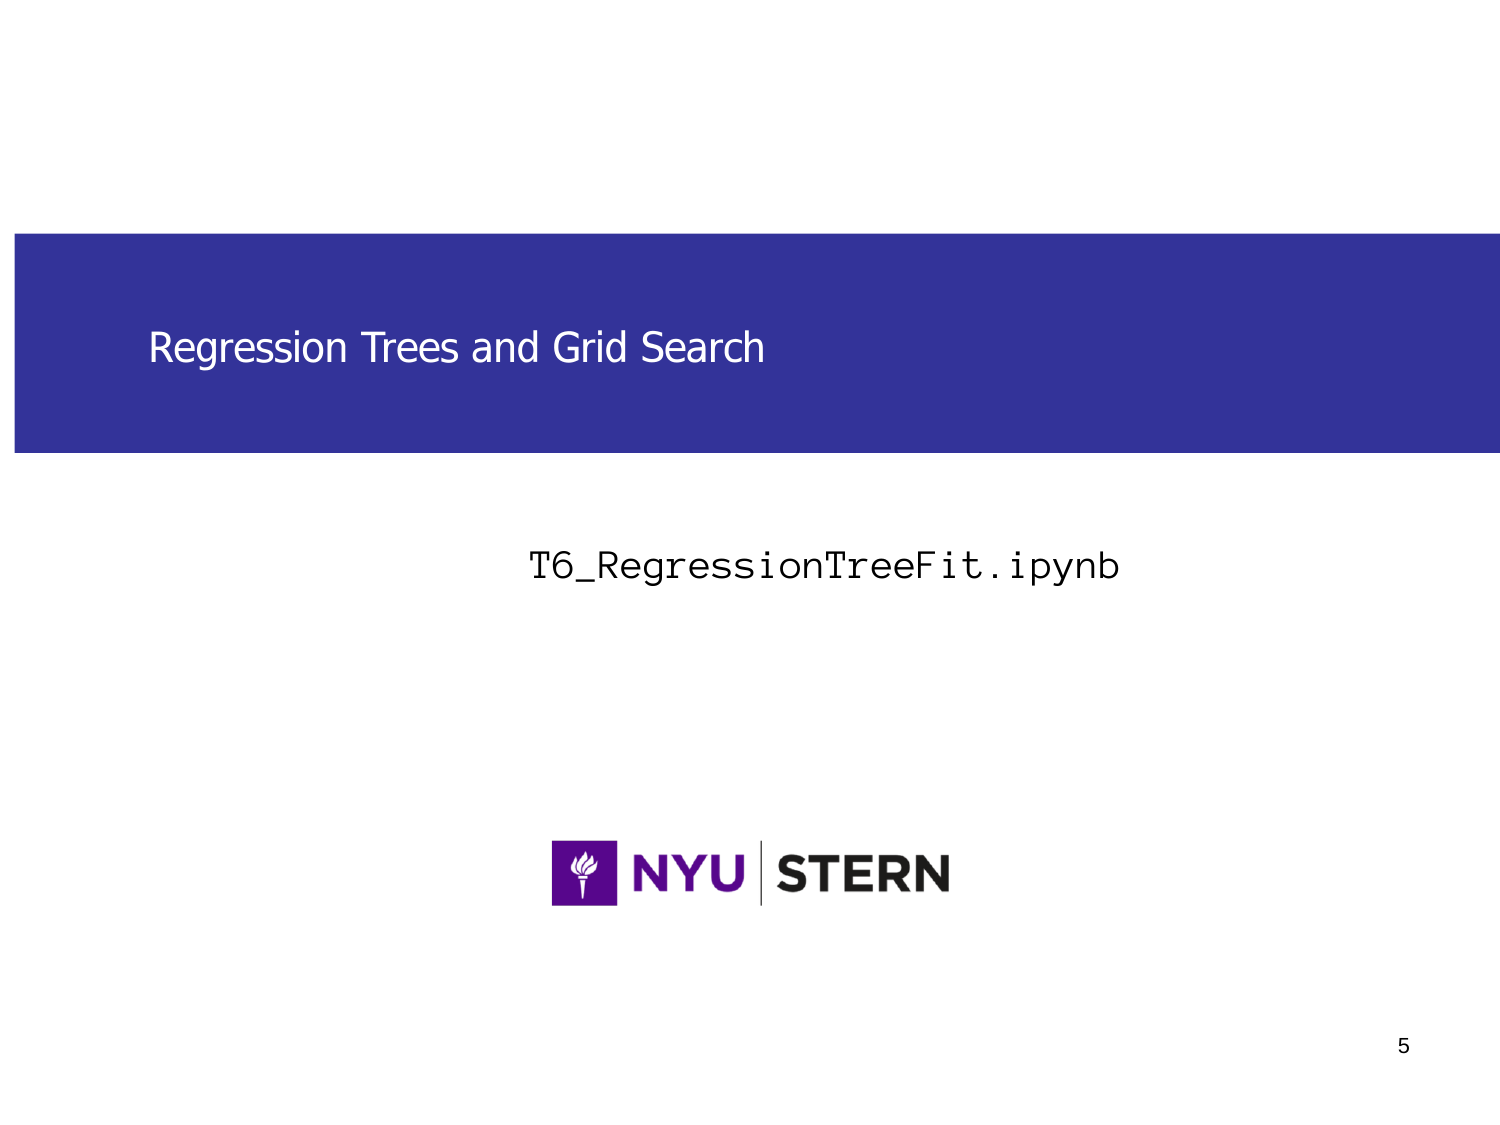

Regression Trees and Grid Search
T6_RegressionTreeFit.ipynb
5